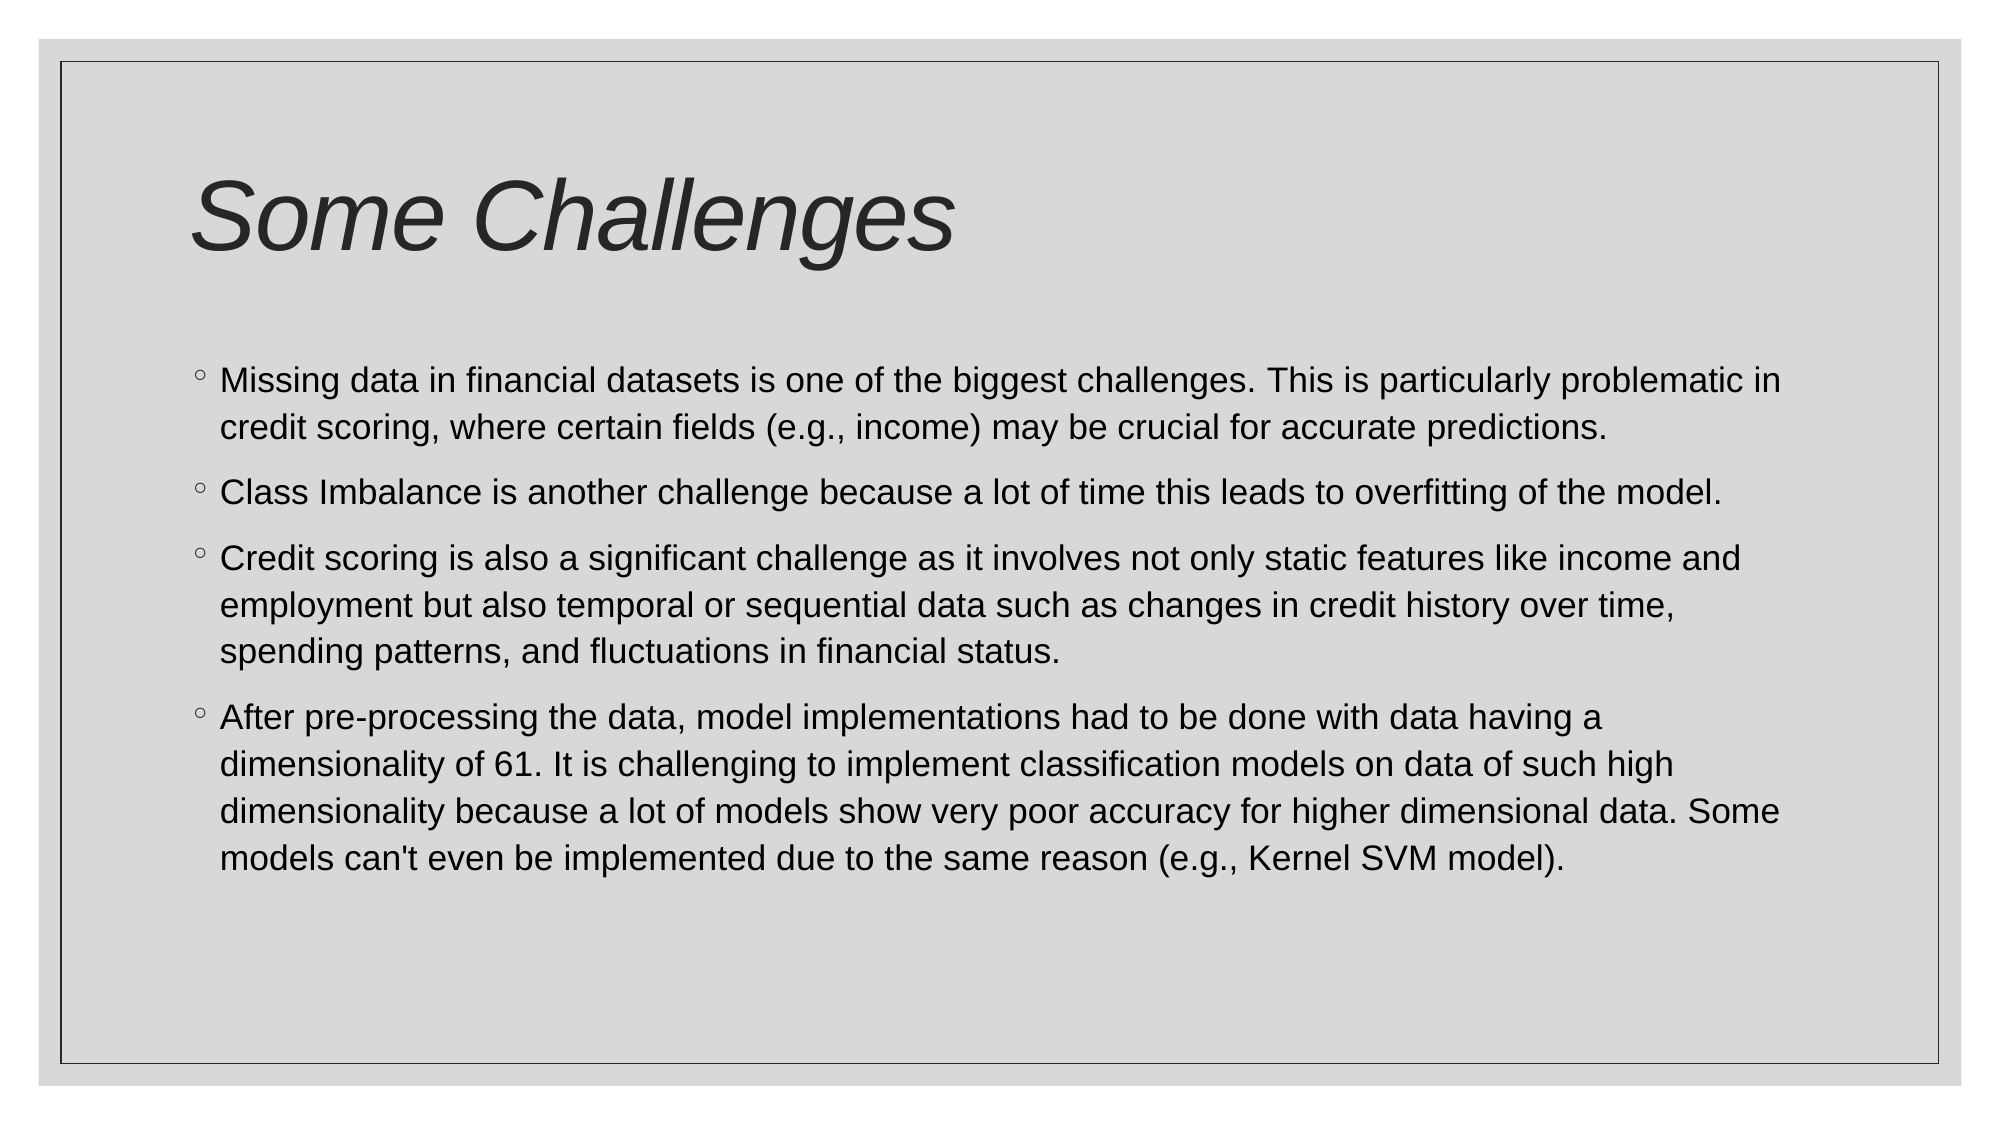

# Some Challenges
Missing data in financial datasets is one of the biggest challenges. This is particularly problematic in credit scoring, where certain fields (e.g., income) may be crucial for accurate predictions.
Class Imbalance is another challenge because a lot of time this leads to overfitting of the model.
Credit scoring is also a significant challenge as it involves not only static features like income and employment but also temporal or sequential data such as changes in credit history over time, spending patterns, and fluctuations in financial status.
After pre-processing the data, model implementations had to be done with data having a dimensionality of 61. It is challenging to implement classification models on data of such high dimensionality because a lot of models show very poor accuracy for higher dimensional data. Some models can't even be implemented due to the same reason (e.g., Kernel SVM model).